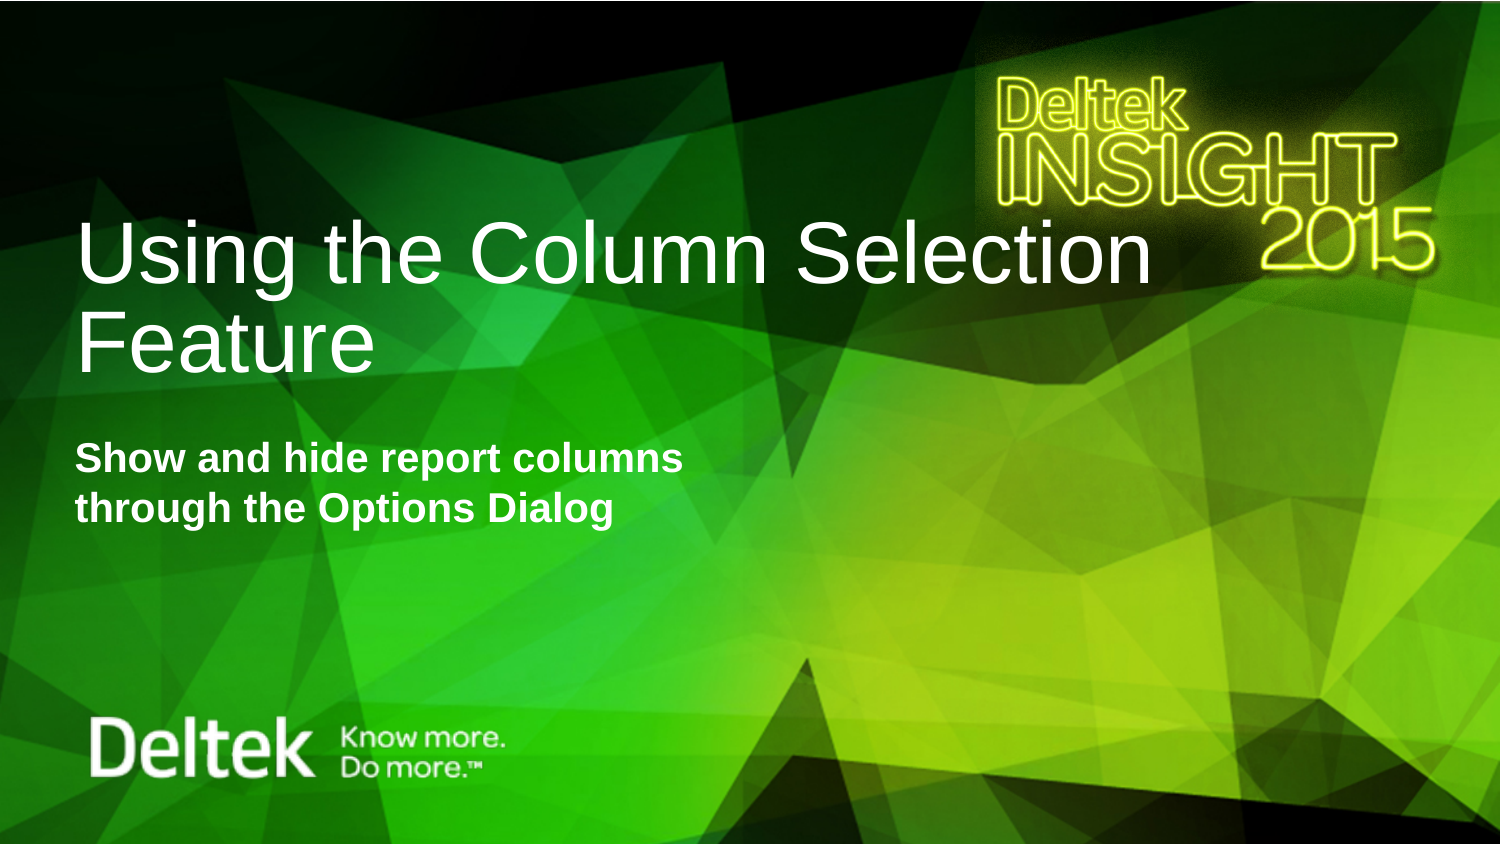

# Using the Column Selection Feature
Show and hide report columns through the Options Dialog